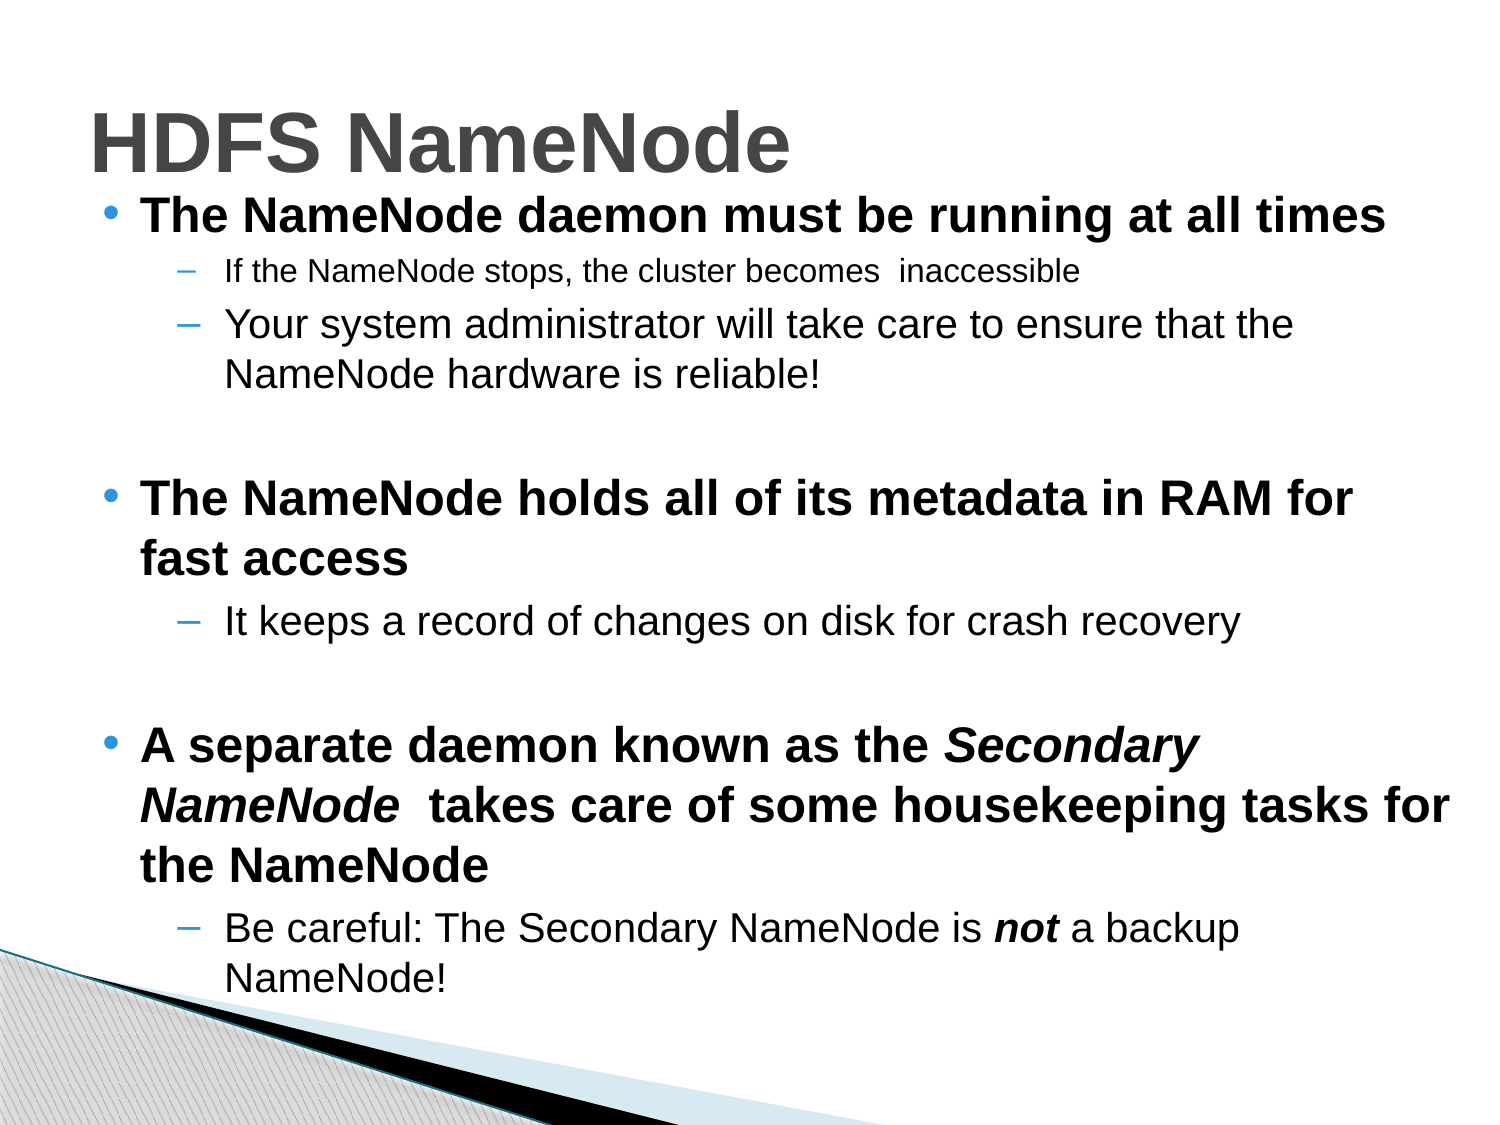

# HDFS NameNode
The NameNode daemon must be running at all times
If the NameNode stops, the cluster becomes  inaccessible
Your system administrator will take care to ensure that the NameNode hardware is reliable!

The NameNode holds all of its metadata in RAM for fast access
It keeps a record of changes on disk for crash recovery

A separate daemon known as the Secondary NameNode  takes care of some housekeeping tasks for the NameNode
Be careful: The Secondary NameNode is not a backup NameNode!